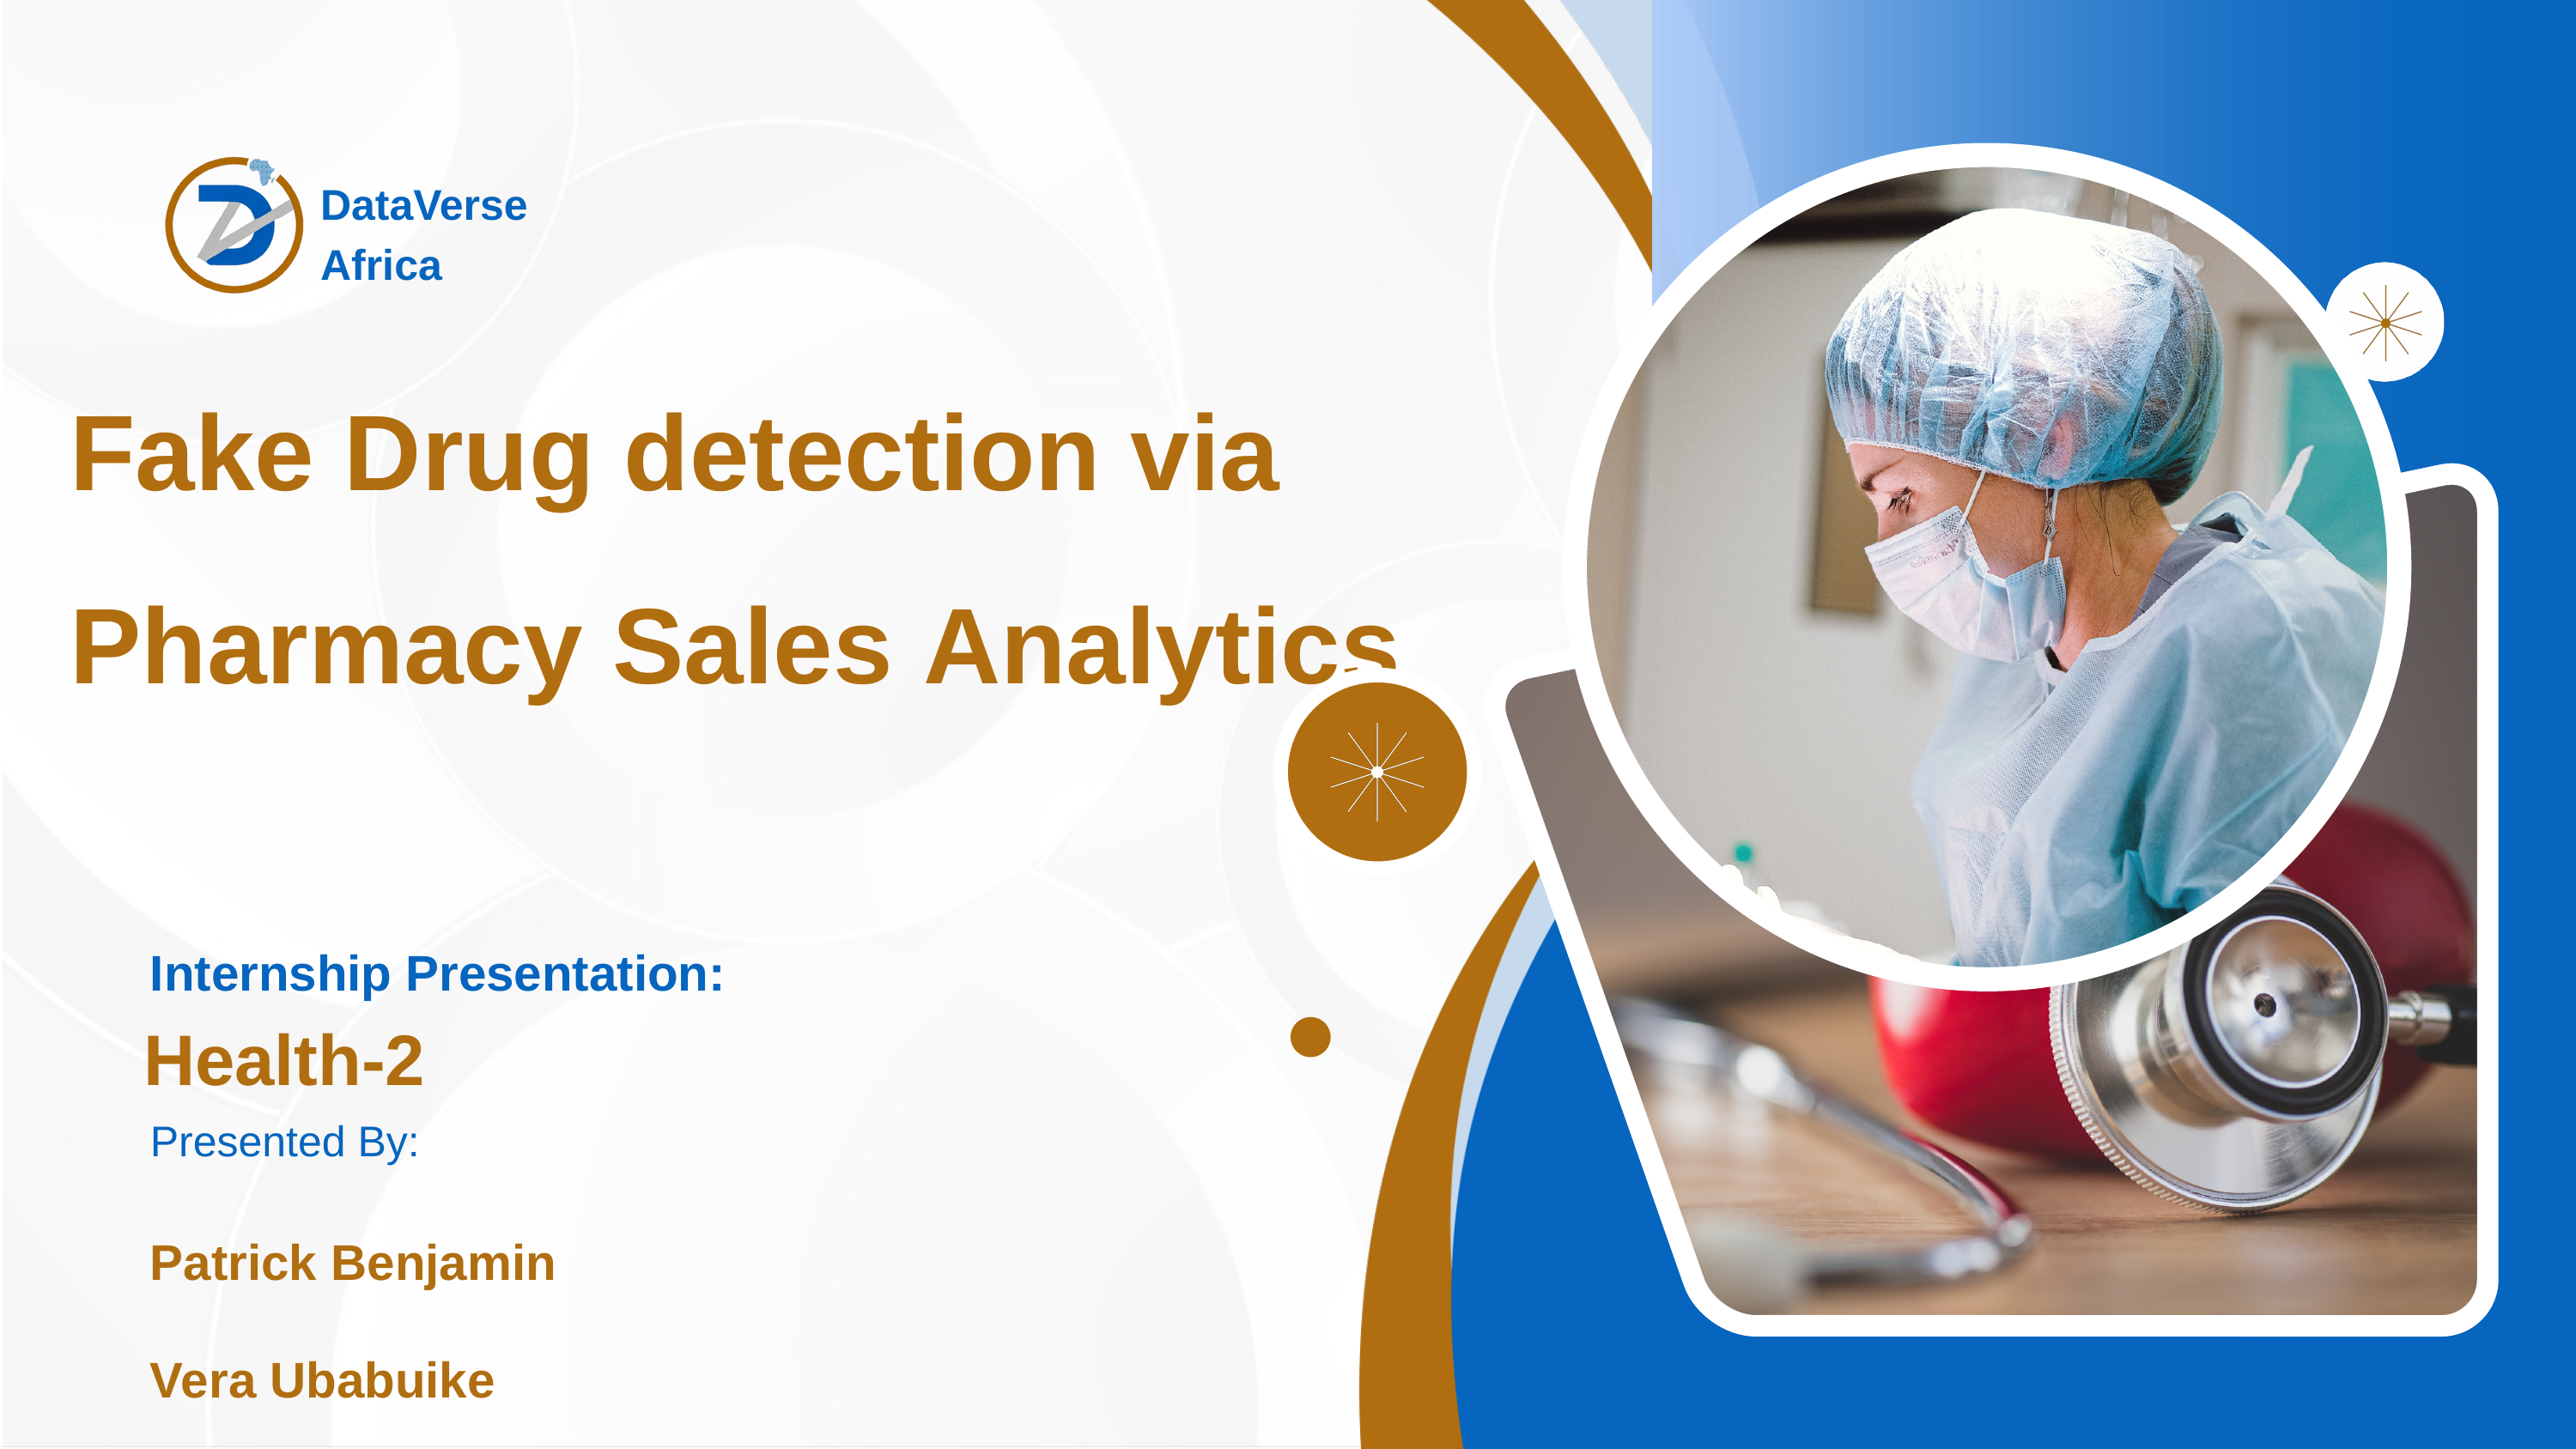

DataVerse
Africa

Fake Drug detection via Pharmacy Sales Analytics

Internship Presentation:

Health-2
Presented By:
Patrick Benjamin
Vera Ubabuike